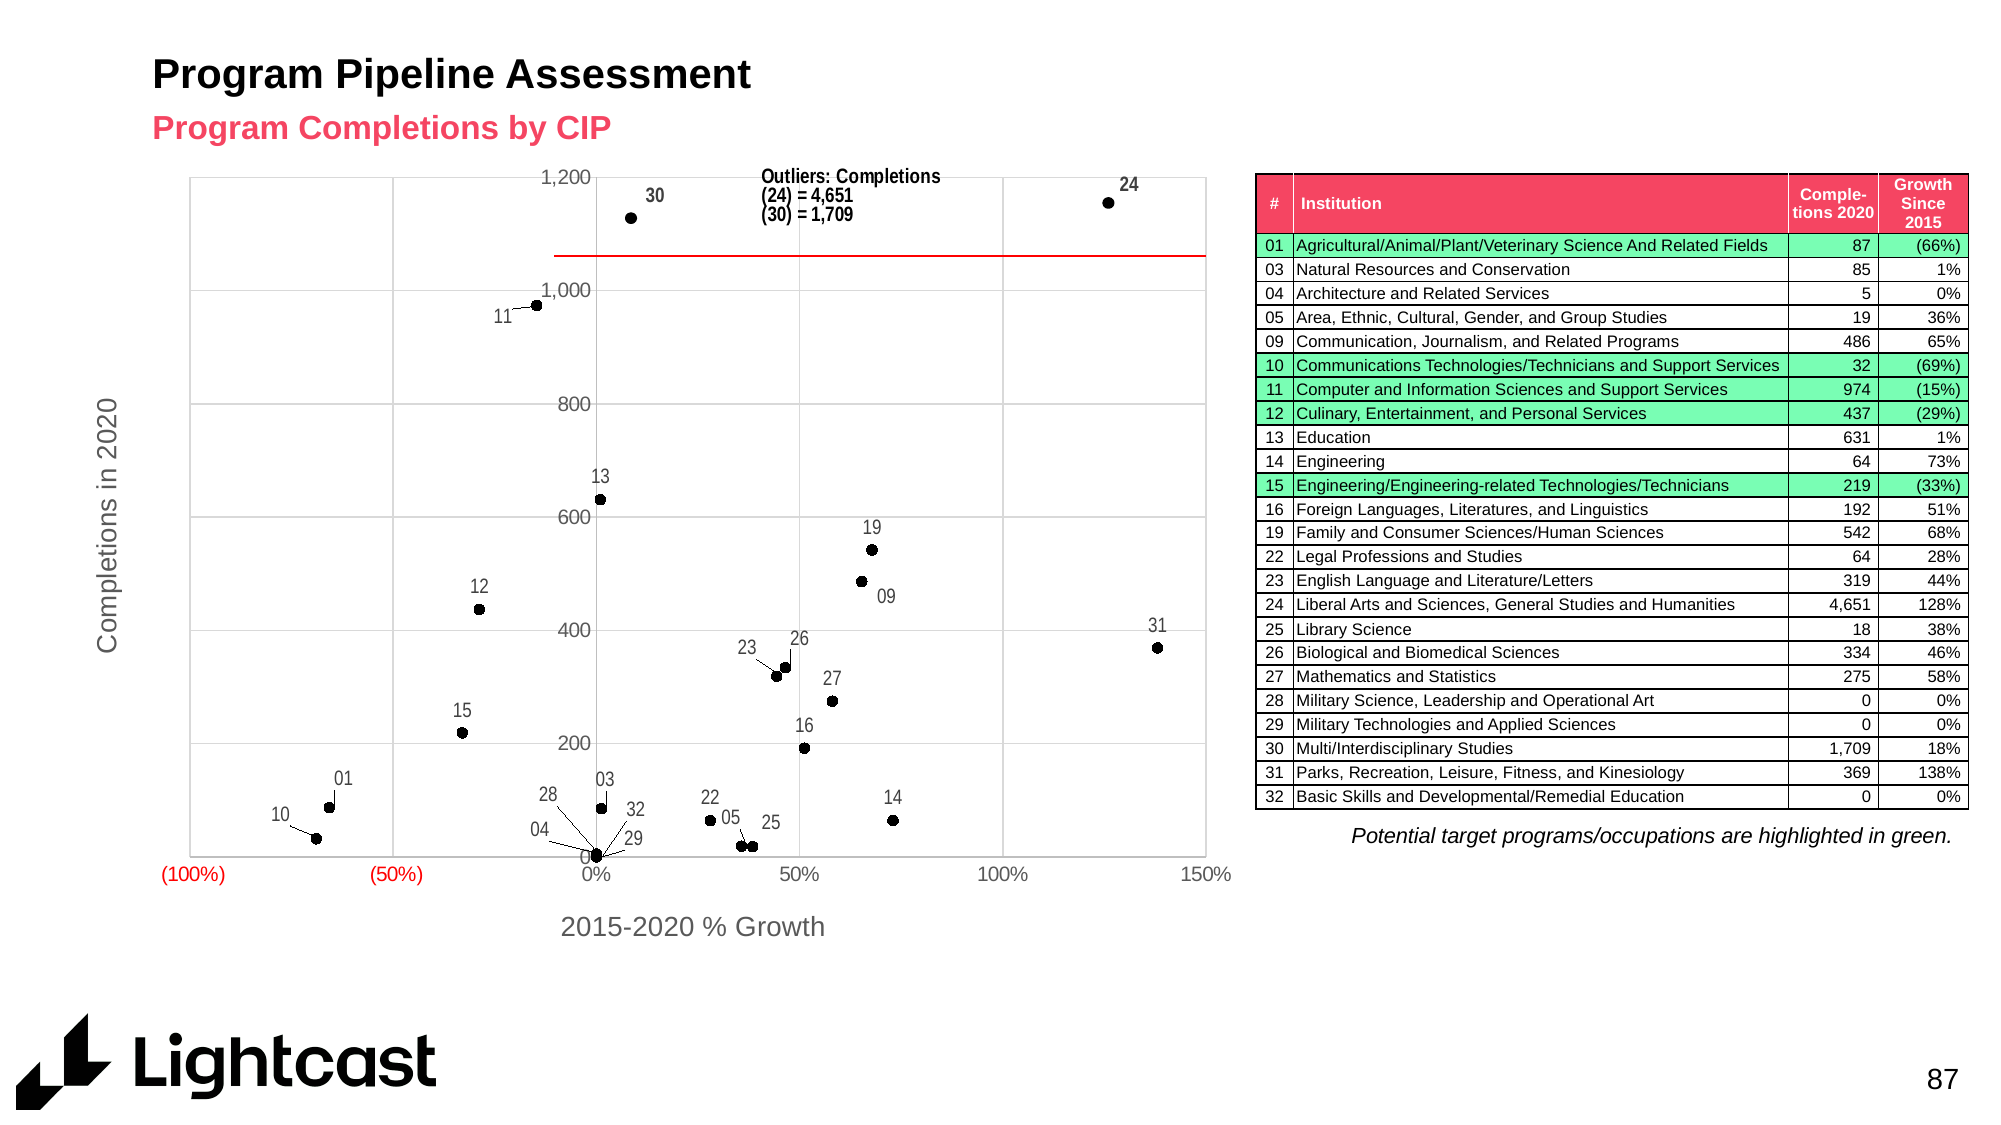

# Program Pipeline Assessment
Program Completions by CIP

### Chart

| Category | Y-Values |
|---|---|
24
30
| # | Institution | Comple-tions 2020 | Growth Since 2015 |
| --- | --- | --- | --- |
| 01 | Agricultural/Animal/Plant/Veterinary Science And Related Fields | 87 | (66%) |
| 03 | Natural Resources and Conservation | 85 | 1% |
| 04 | Architecture and Related Services | 5 | 0% |
| 05 | Area, Ethnic, Cultural, Gender, and Group Studies | 19 | 36% |
| 09 | Communication, Journalism, and Related Programs | 486 | 65% |
| 10 | Communications Technologies/Technicians and Support Services | 32 | (69%) |
| 11 | Computer and Information Sciences and Support Services | 974 | (15%) |
| 12 | Culinary, Entertainment, and Personal Services | 437 | (29%) |
| 13 | Education | 631 | 1% |
| 14 | Engineering | 64 | 73% |
| 15 | Engineering/Engineering-related Technologies/Technicians | 219 | (33%) |
| 16 | Foreign Languages, Literatures, and Linguistics | 192 | 51% |
| 19 | Family and Consumer Sciences/Human Sciences | 542 | 68% |
| 22 | Legal Professions and Studies | 64 | 28% |
| 23 | English Language and Literature/Letters | 319 | 44% |
| 24 | Liberal Arts and Sciences, General Studies and Humanities | 4,651 | 128% |
| 25 | Library Science | 18 | 38% |
| 26 | Biological and Biomedical Sciences | 334 | 46% |
| 27 | Mathematics and Statistics | 275 | 58% |
| 28 | Military Science, Leadership and Operational Art | 0 | 0% |
| 29 | Military Technologies and Applied Sciences | 0 | 0% |
| 30 | Multi/Interdisciplinary Studies | 1,709 | 18% |
| 31 | Parks, Recreation, Leisure, Fitness, and Kinesiology | 369 | 138% |
| 32 | Basic Skills and Developmental/Remedial Education | 0 | 0% |
Potential target programs/occupations are highlighted in green.